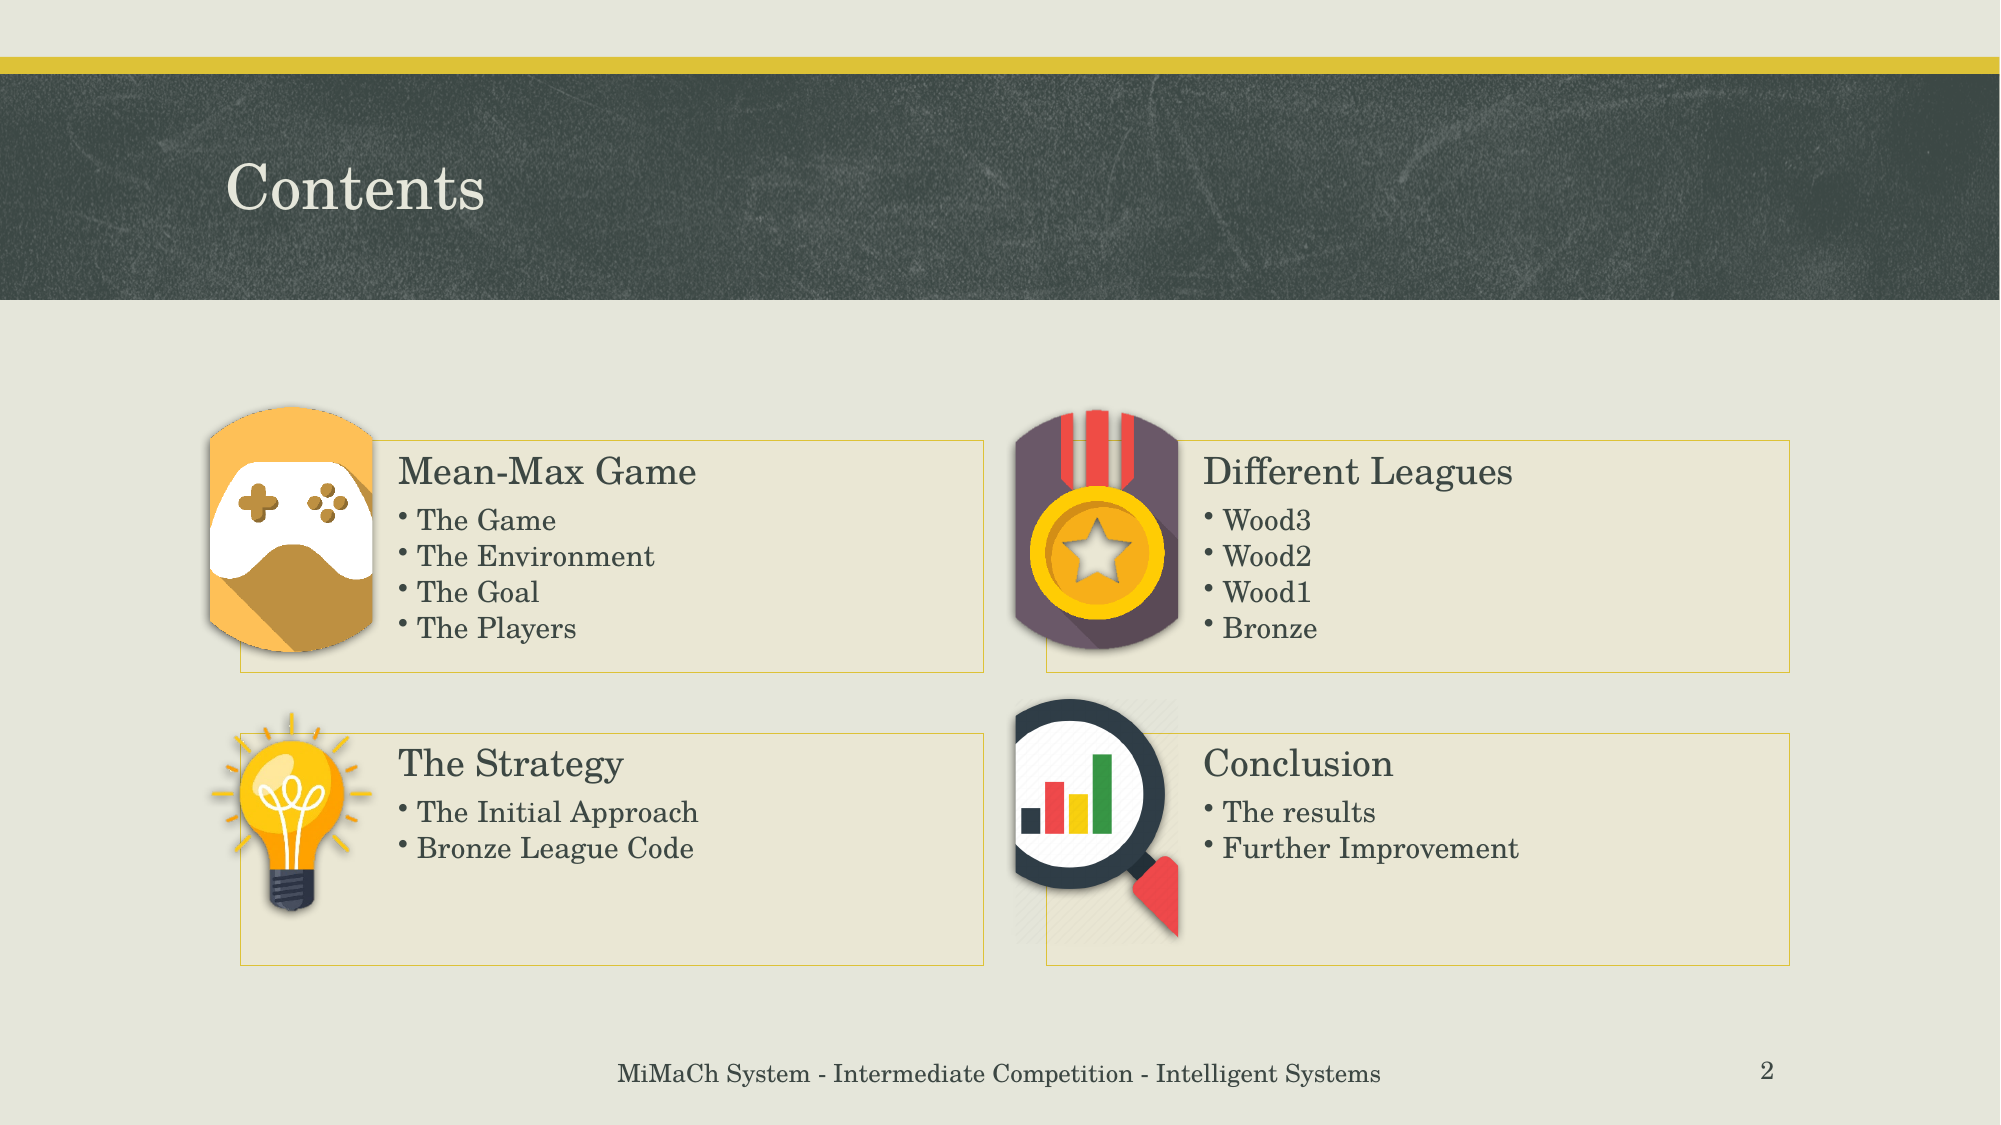

# Contents
Mean-Max Game
The Game
The Environment
The Goal
The Players
Different Leagues
Wood3
Wood2
Wood1
Bronze
The Strategy
The Initial Approach
Bronze League Code
Conclusion
The results
Further Improvement
MiMaCh System - Intermediate Competition - Intelligent Systems
2